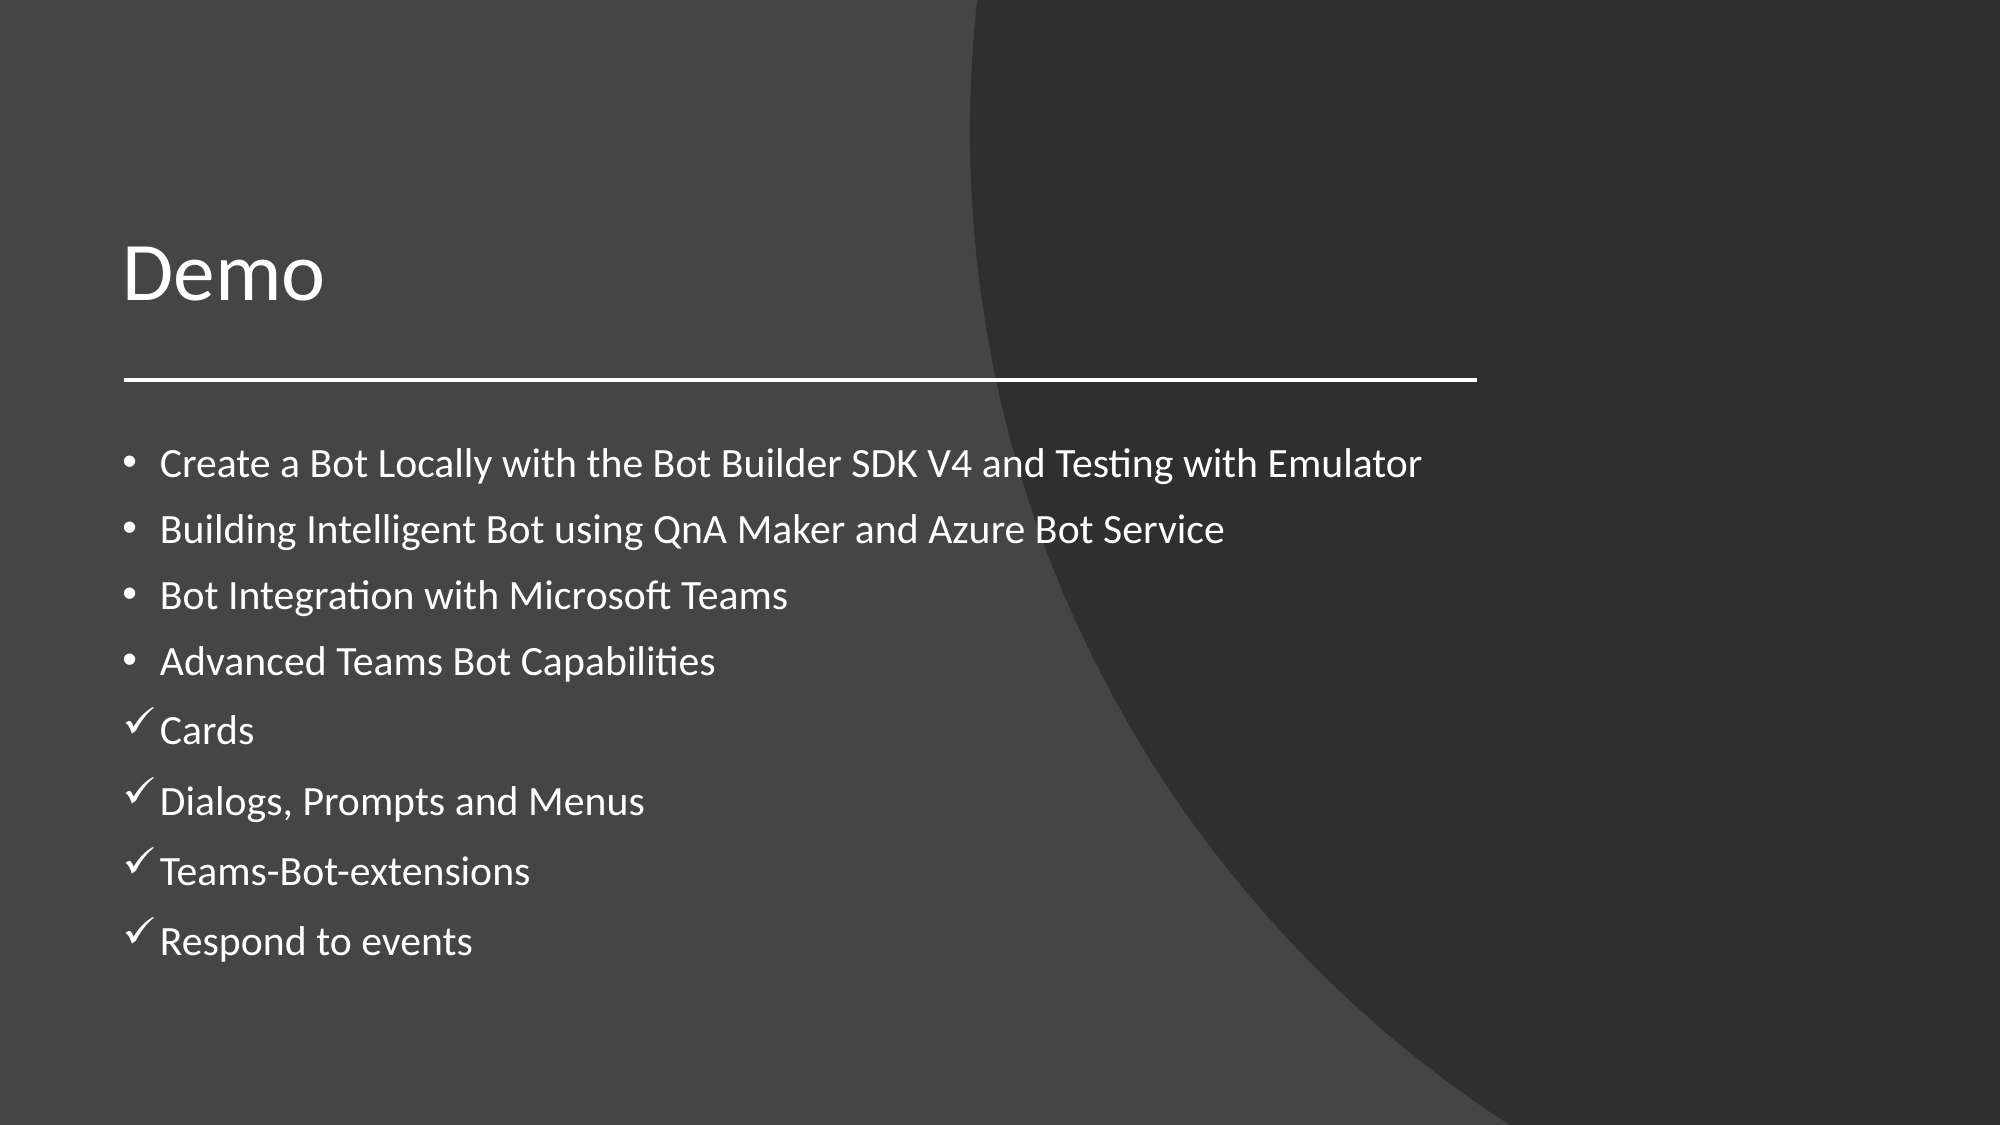

# Demo
Create a Bot Locally with the Bot Builder SDK V4 and Testing with Emulator
Building Intelligent Bot using QnA Maker and Azure Bot Service
Bot Integration with Microsoft Teams
Advanced Teams Bot Capabilities
Cards
Dialogs, Prompts and Menus
Teams-Bot-extensions
Respond to events